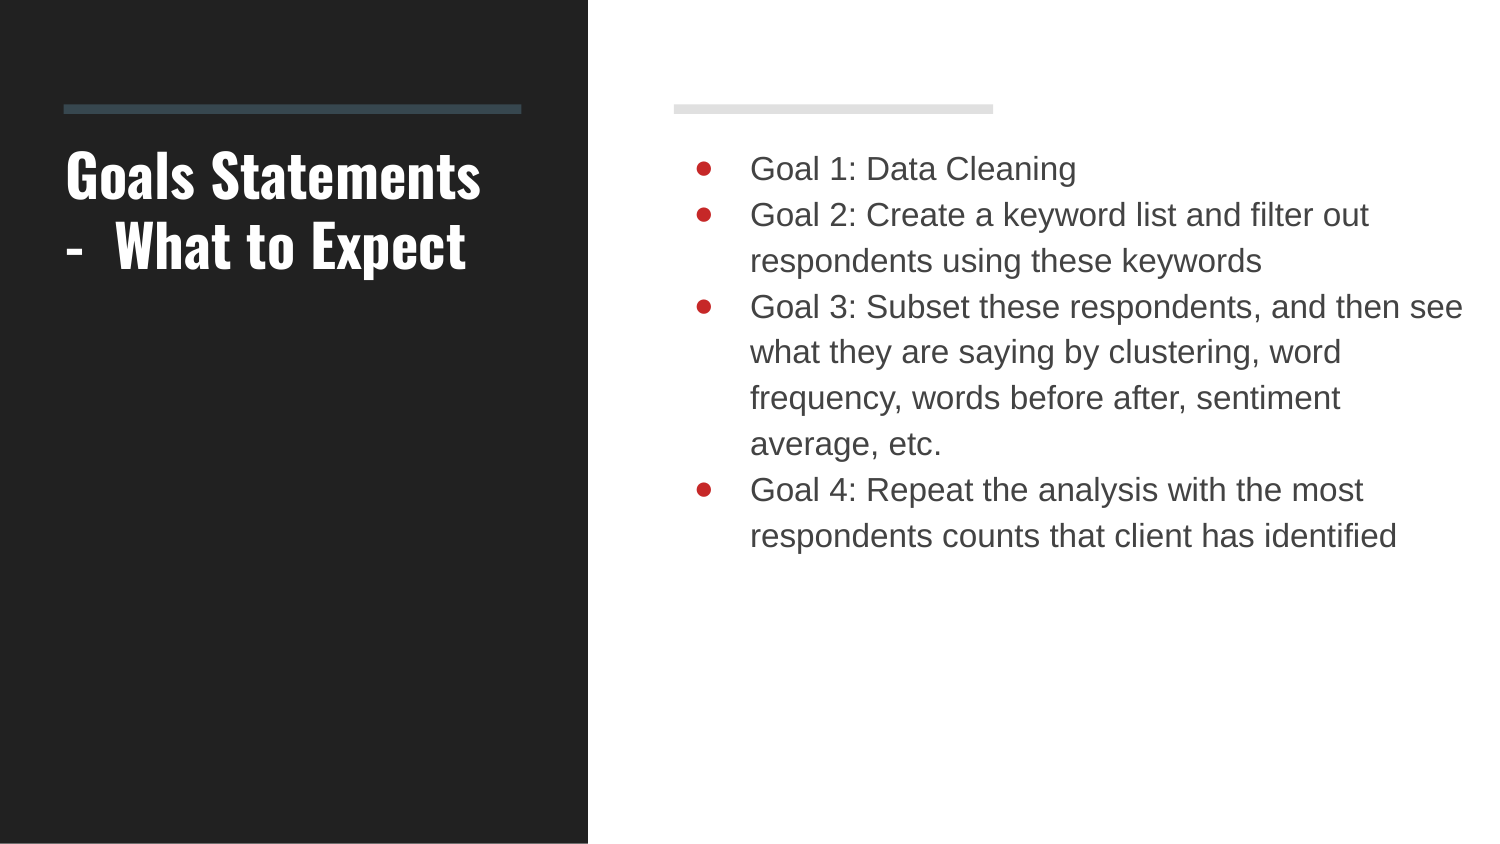

# Goals Statements -  What to Expect
Goal 1: Data Cleaning
Goal 2: Create a keyword list and filter out respondents using these keywords
Goal 3: Subset these respondents, and then see what they are saying by clustering, word frequency, words before after, sentiment average, etc.
Goal 4: Repeat the analysis with the most respondents counts that client has identified